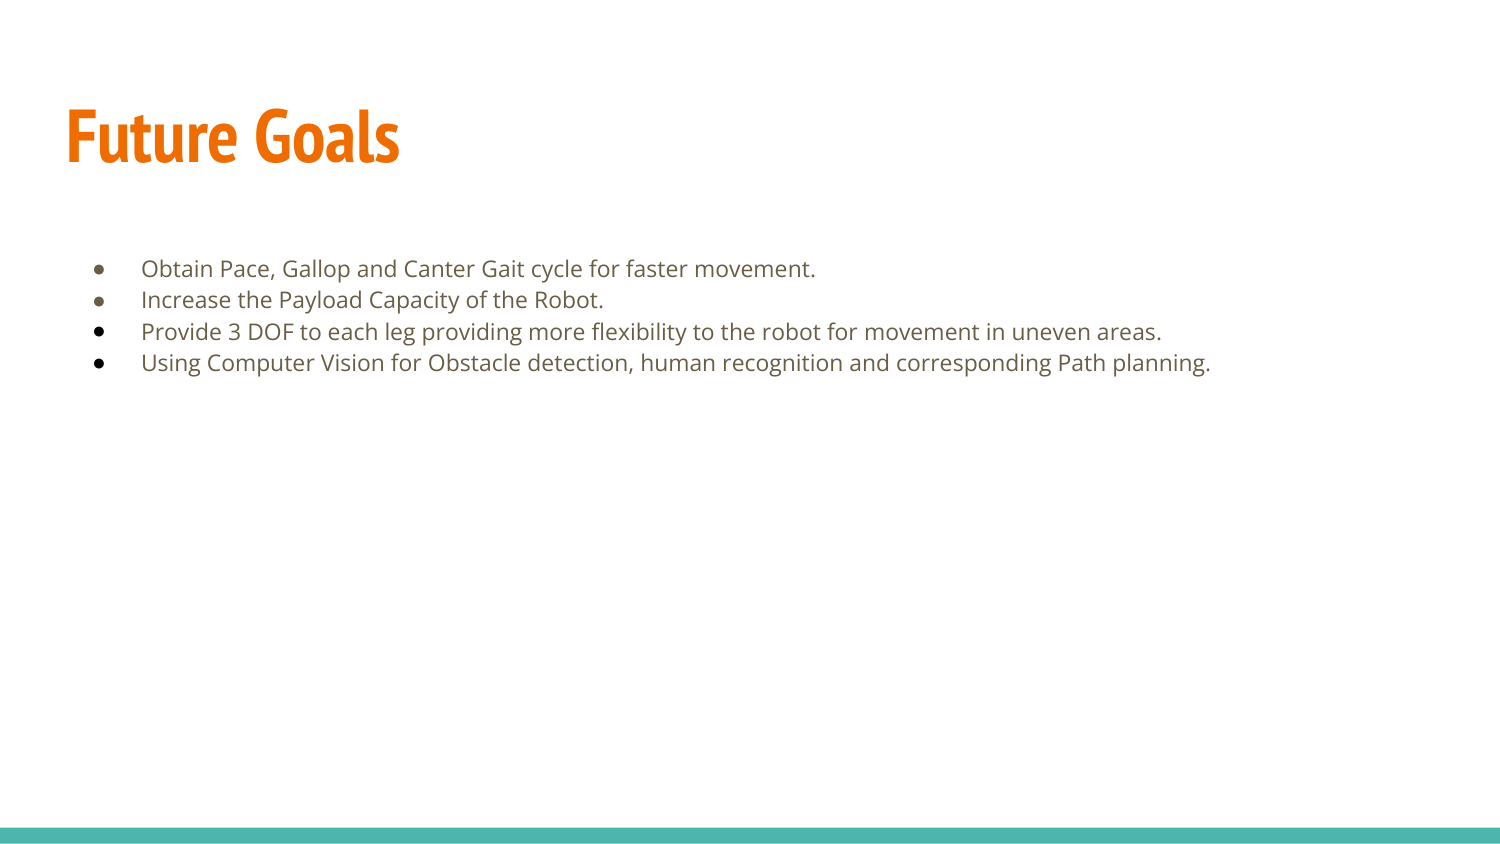

# Future Goals

Obtain Pace, Gallop and Canter Gait cycle for faster movement.
Increase the Payload Capacity of the Robot.
Provide 3 DOF to each leg providing more flexibility to the robot for movement in uneven areas.
Using Computer Vision for Obstacle detection, human recognition and corresponding Path planning.